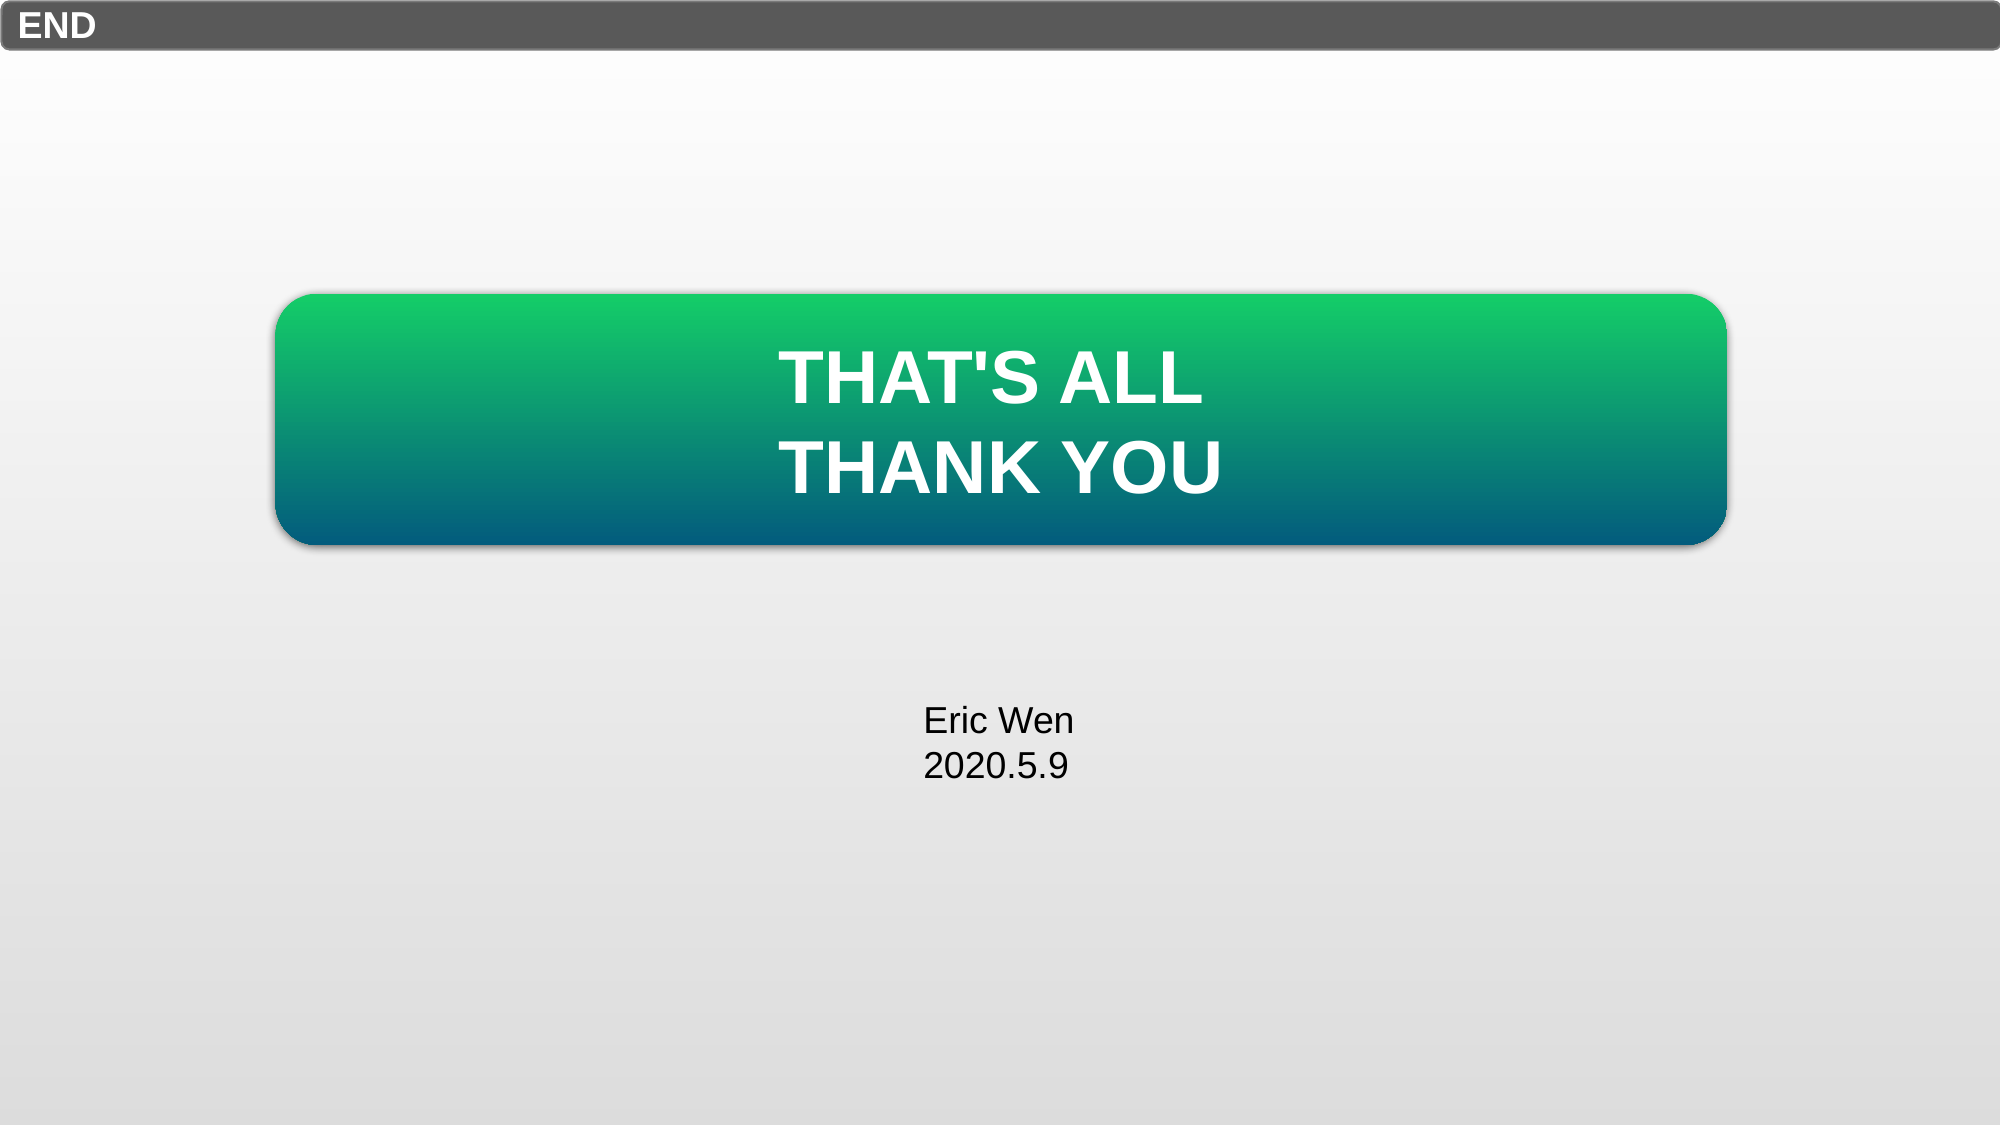

END

THAT'S ALL
THANK YOU
Eric Wen
2020.5.9